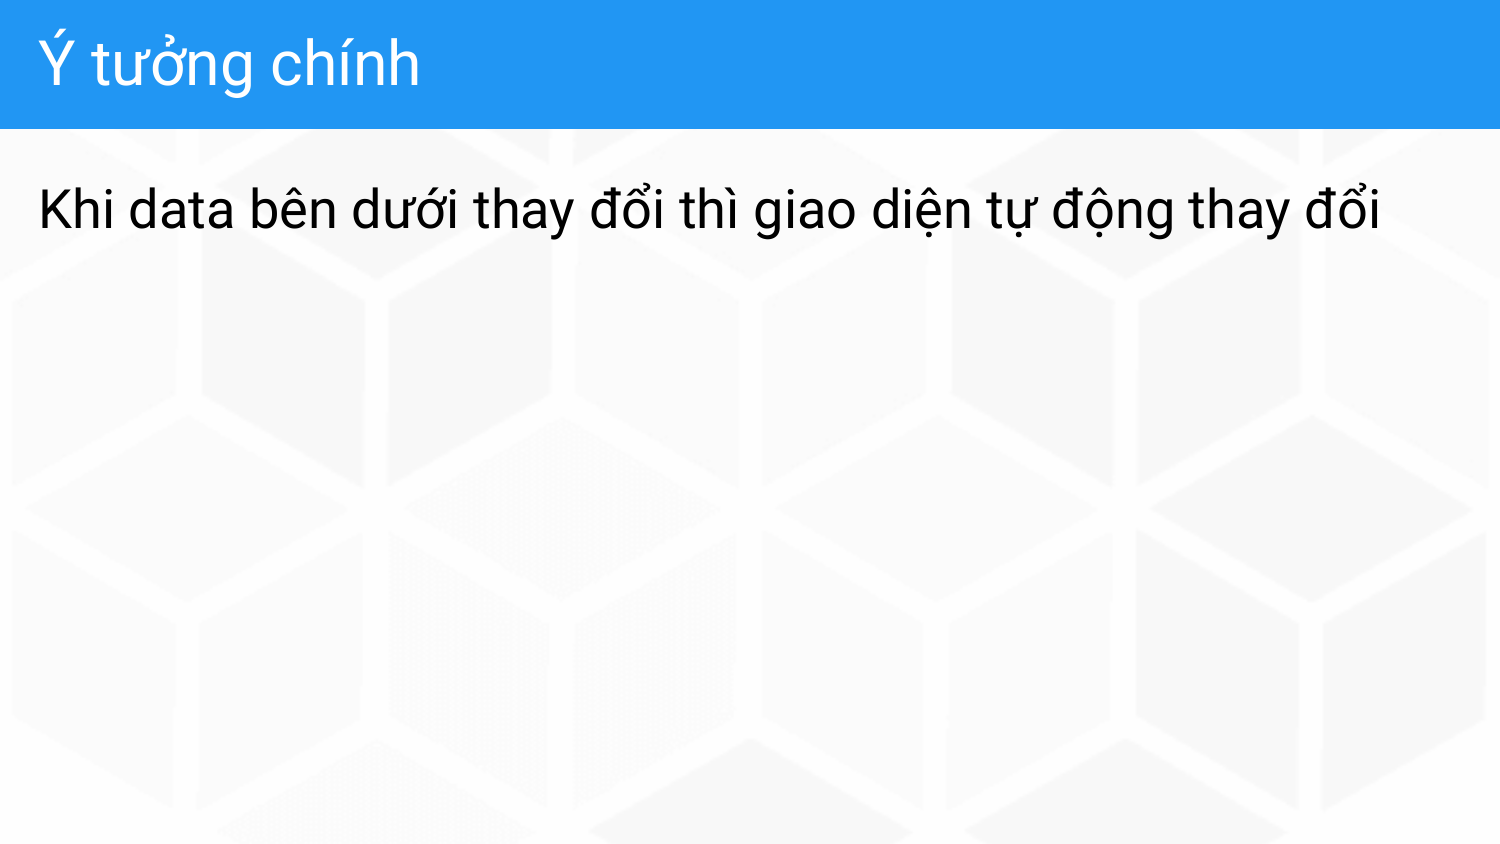

# Ý tưởng chính
Khi data bên dưới thay đổi thì giao diện tự động thay đổi